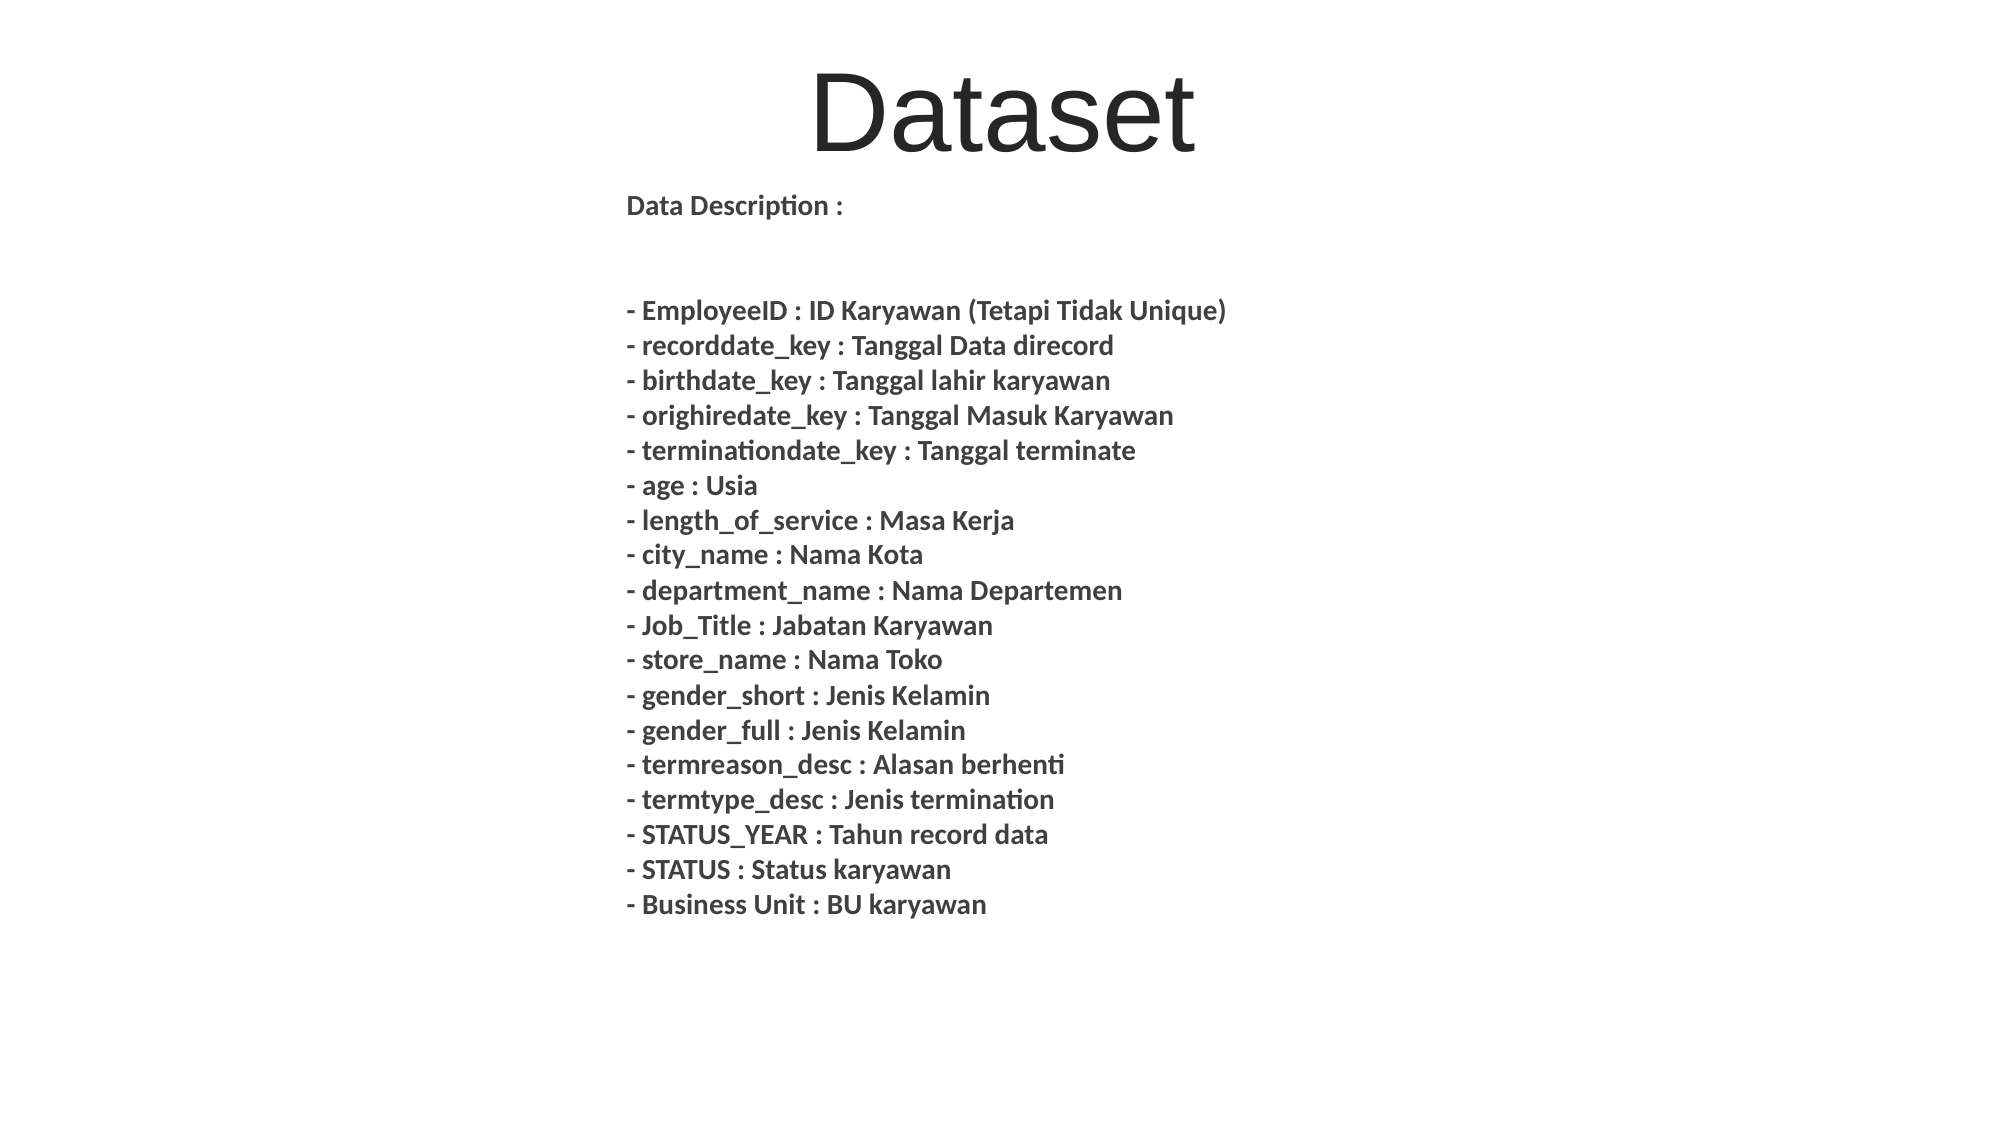

Dataset
Data Description :

- EmployeeID : ID Karyawan (Tetapi Tidak Unique)
- recorddate_key : Tanggal Data direcord
- birthdate_key : Tanggal lahir karyawan
- orighiredate_key : Tanggal Masuk Karyawan
- terminationdate_key : Tanggal terminate
- age : Usia
- length_of_service : Masa Kerja
- city_name : Nama Kota
- department_name : Nama Departemen
- Job_Title : Jabatan Karyawan
- store_name : Nama Toko
- gender_short : Jenis Kelamin
- gender_full : Jenis Kelamin
- termreason_desc : Alasan berhenti
- termtype_desc : Jenis termination
- STATUS_YEAR : Tahun record data
- STATUS : Status karyawan
- Business Unit : BU karyawan